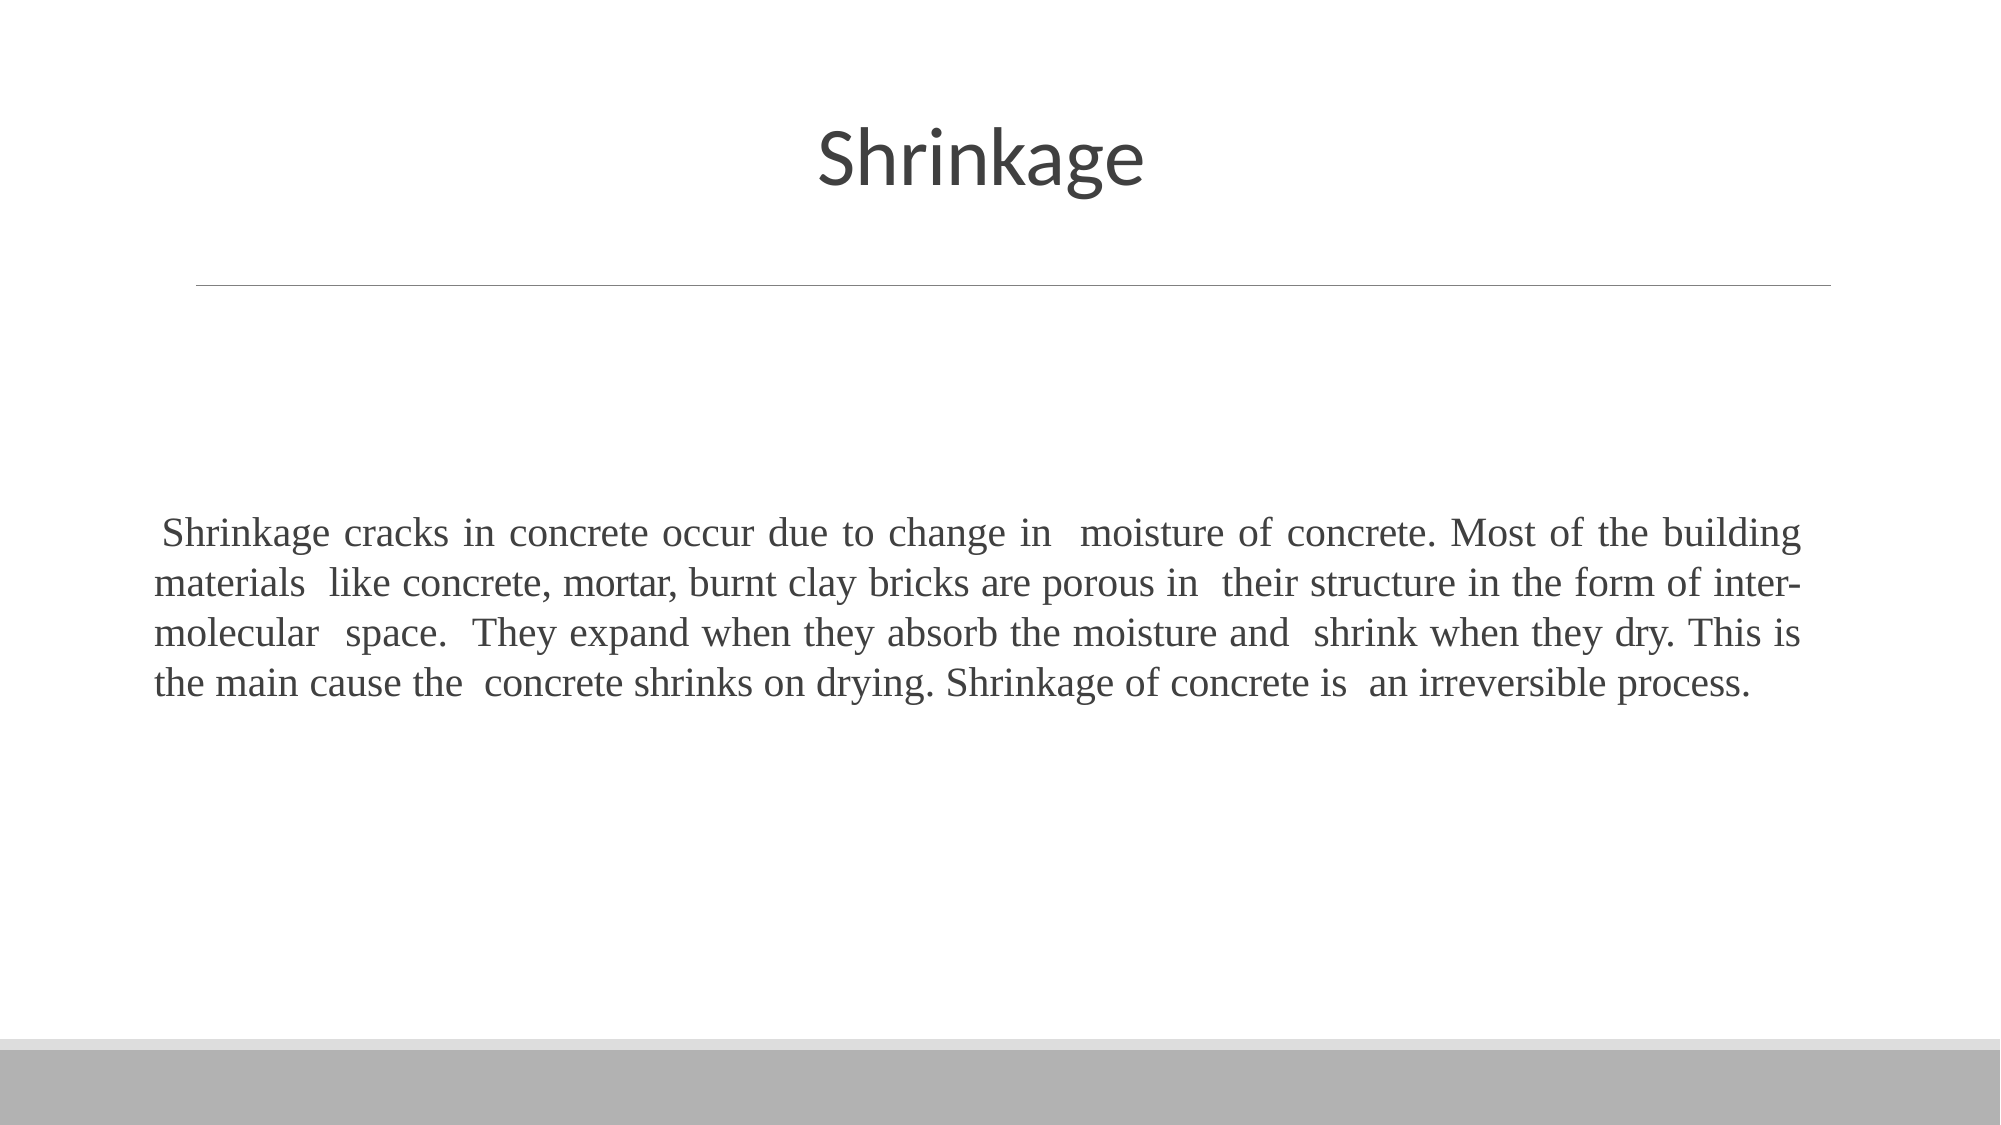

# Shrinkage
Shrinkage cracks in concrete occur due to change in  moisture of concrete. Most of the building materials  like concrete, mortar, burnt clay bricks are porous in  their structure in the form of inter-molecular space.  They expand when they absorb the moisture and  shrink when they dry. This is the main cause the  concrete shrinks on drying. Shrinkage of concrete is  an irreversible process.